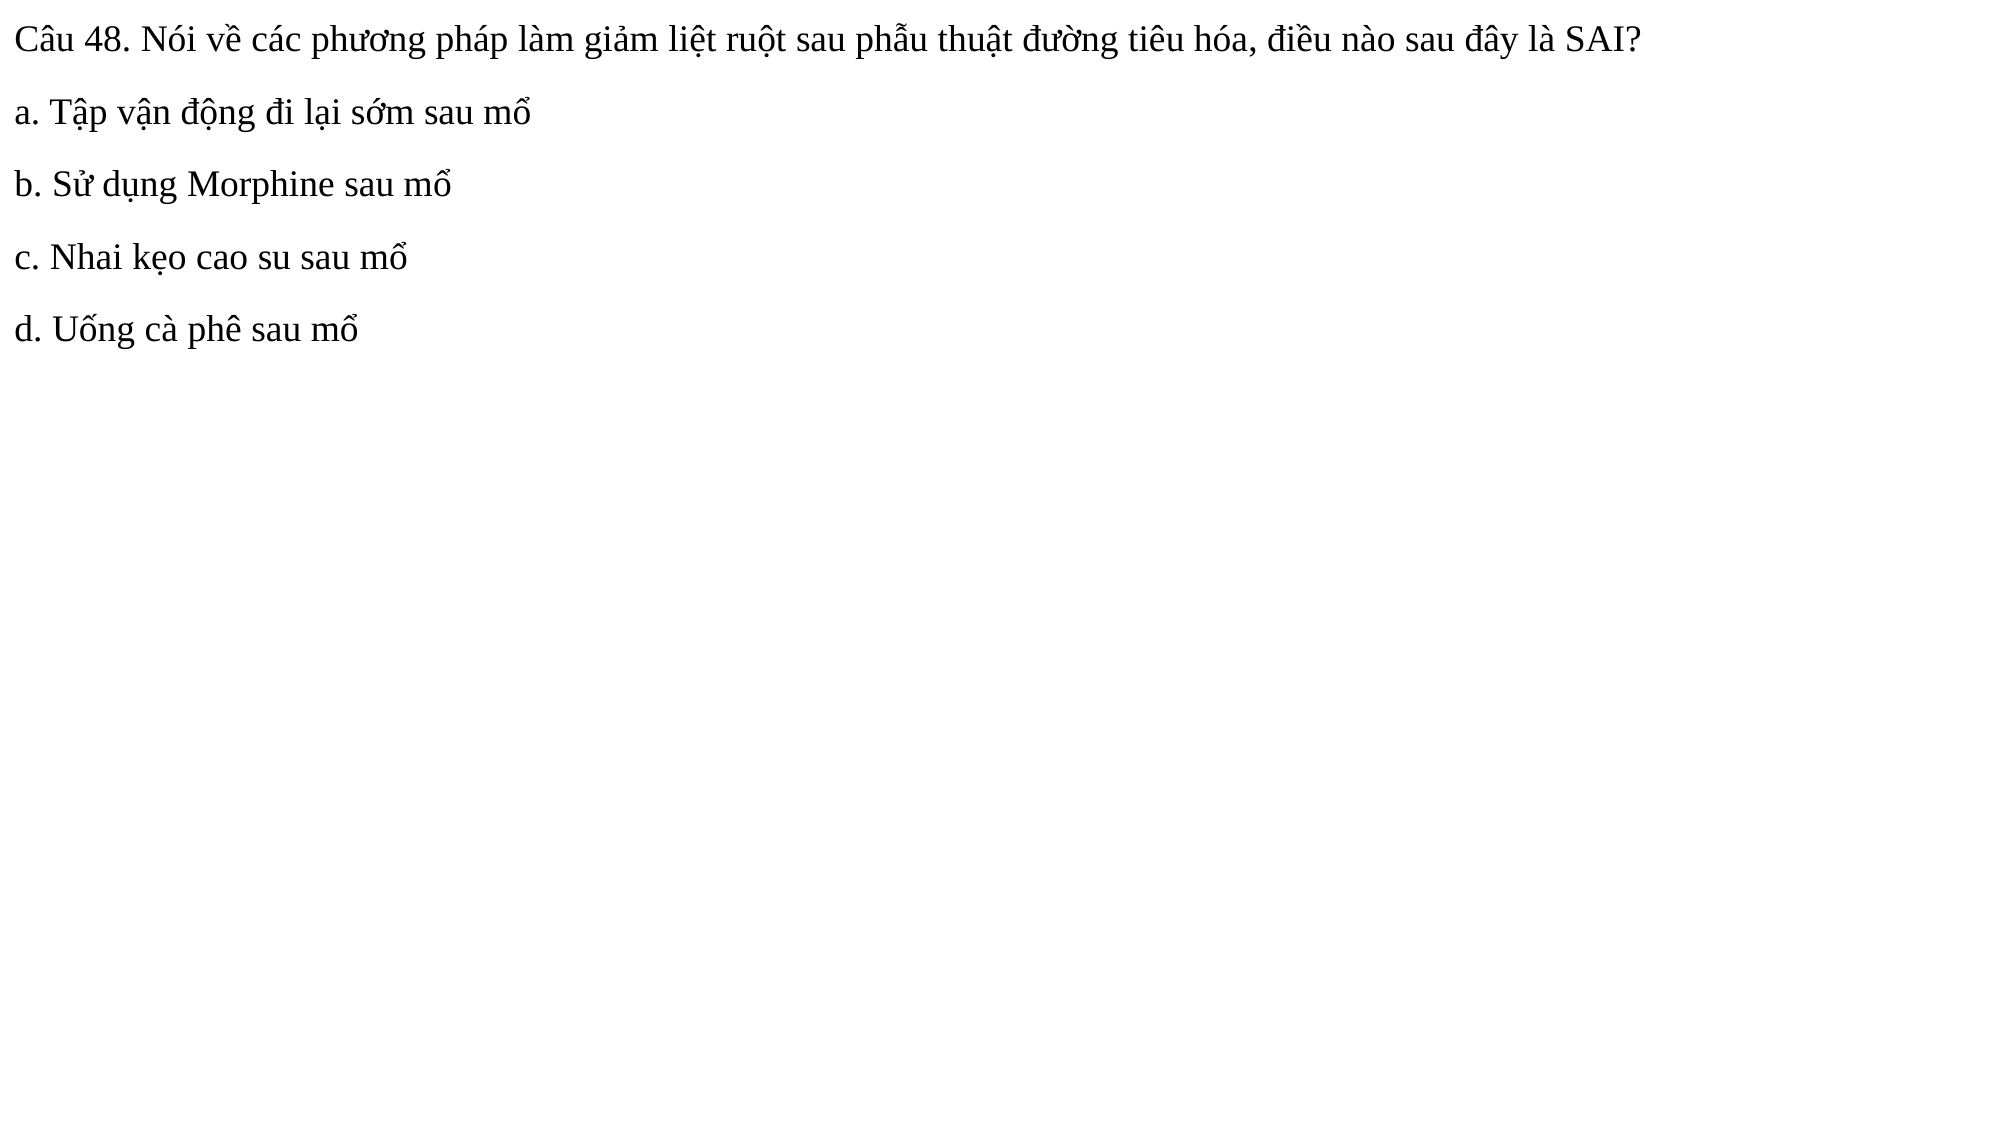

Câu 48. Nói về các phương pháp làm giảm liệt ruột sau phẫu thuật đường tiêu hóa, điều nào sau đây là SAI?
a. Tập vận động đi lại sớm sau mổ
b. Sử dụng Morphine sau mổ
c. Nhai kẹo cao su sau mổ
d. Uống cà phê sau mổ